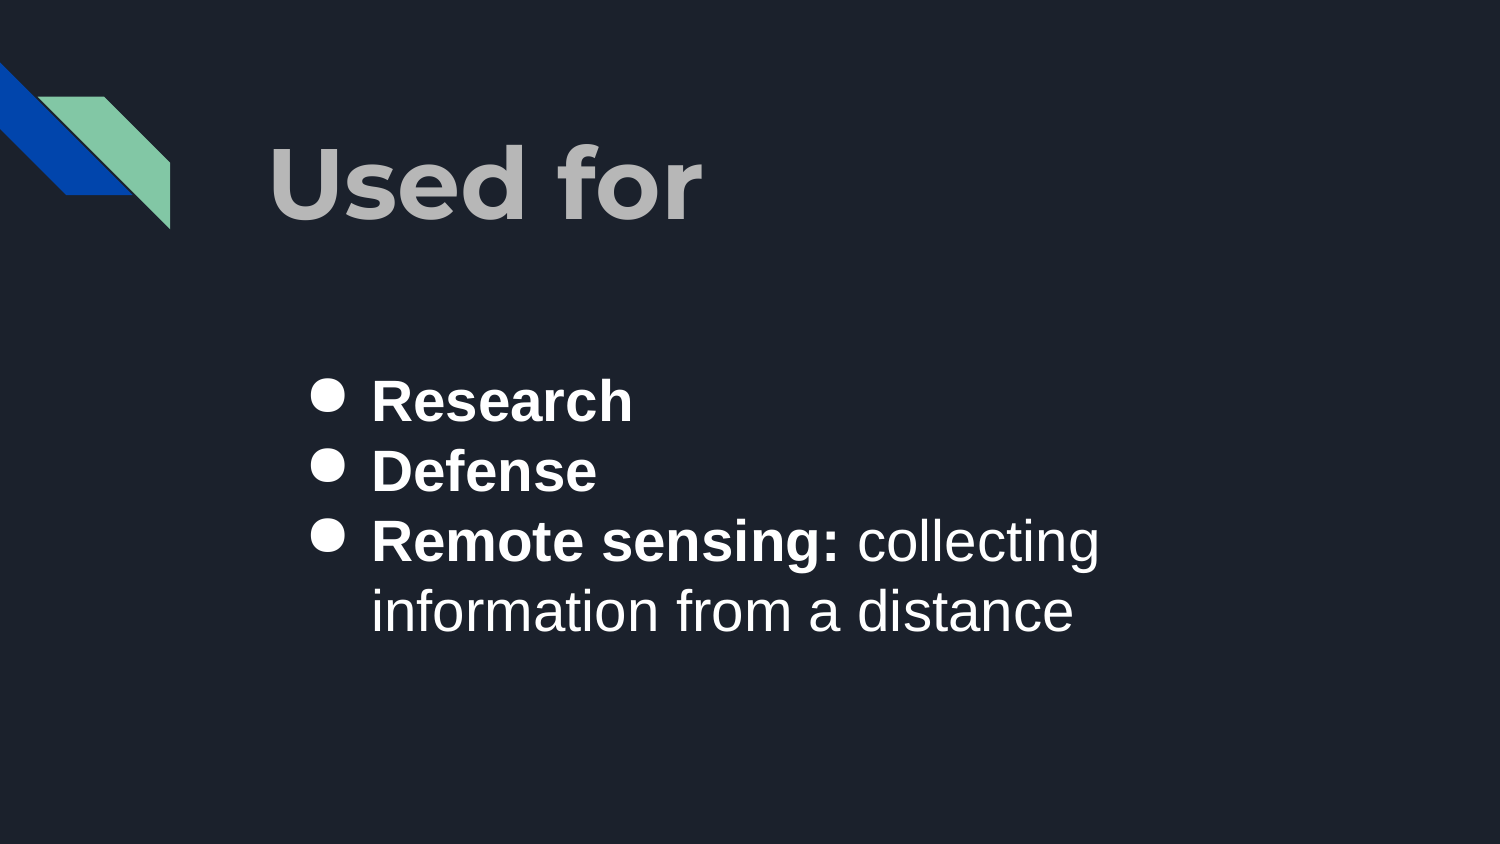

# Used for
Research
Defense
Remote sensing: collecting information from a distance